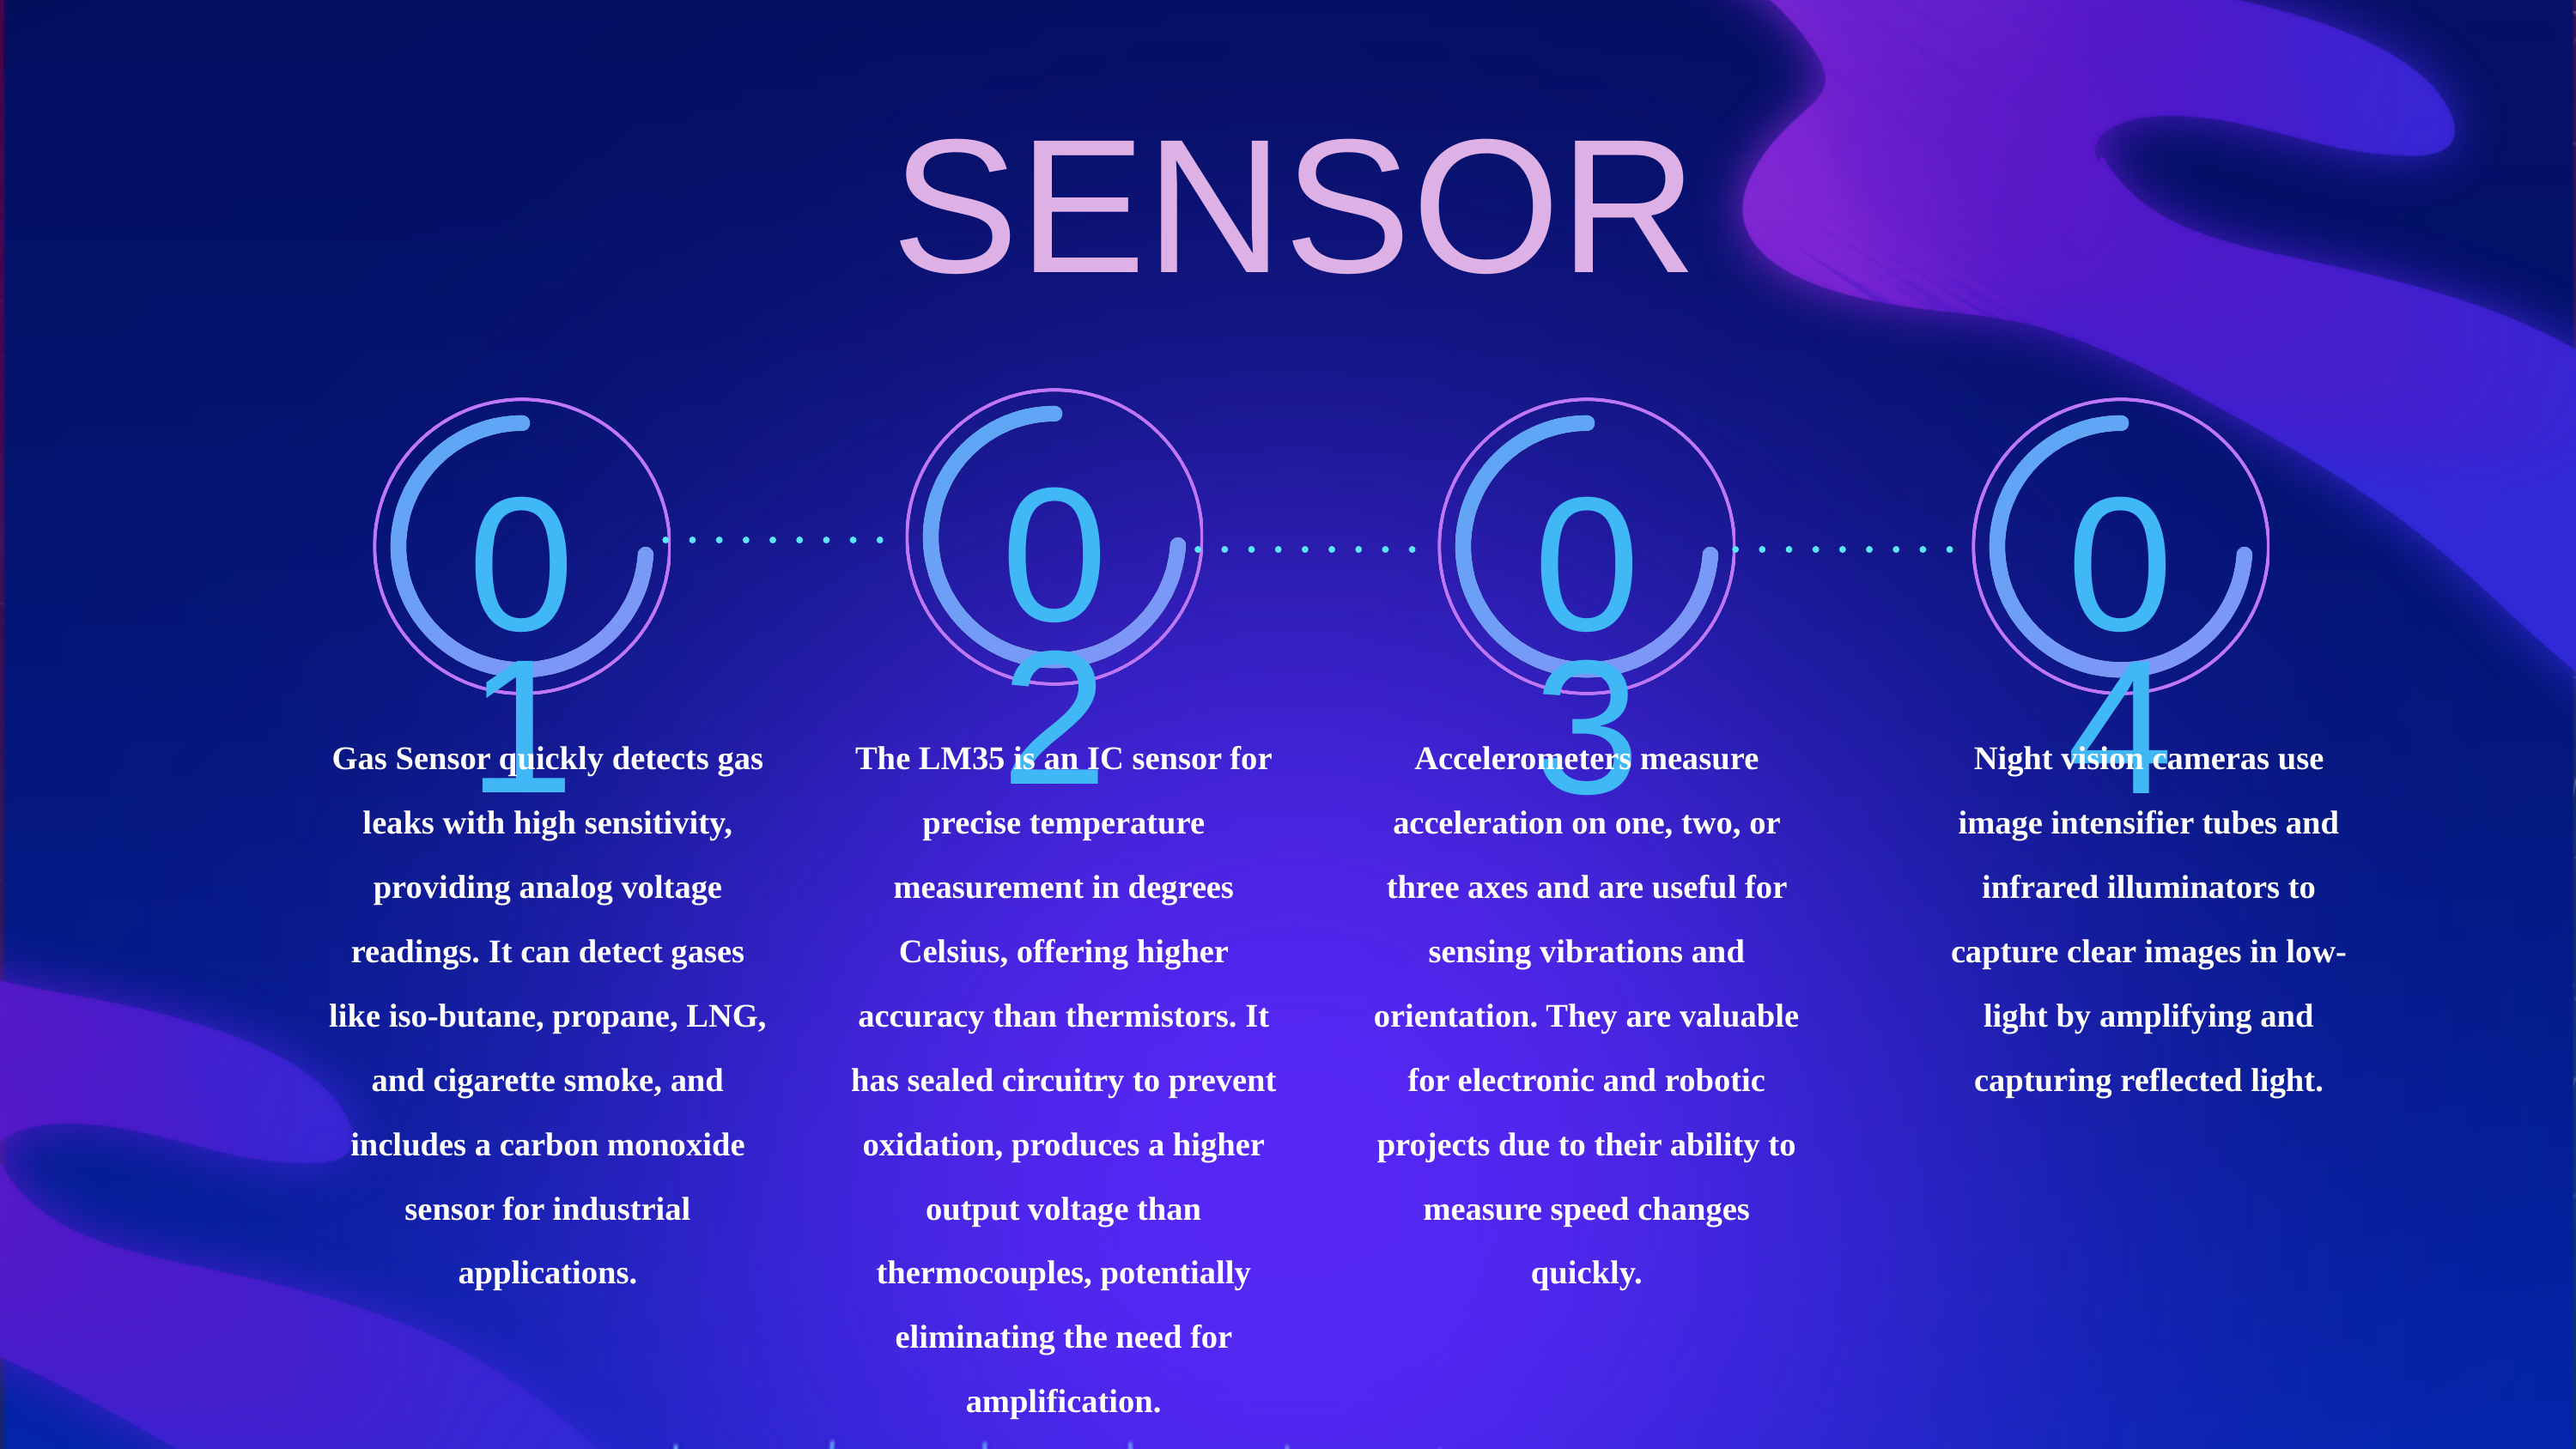

SENSOR

02
01
03
04

Gas Sensor quickly detects gas leaks with high sensitivity, providing analog voltage readings. It can detect gases like iso-butane, propane, LNG, and cigarette smoke, and includes a carbon monoxide sensor for industrial applications.
The LM35 is an IC sensor for precise temperature measurement in degrees Celsius, offering higher accuracy than thermistors. It has sealed circuitry to prevent oxidation, produces a higher output voltage than thermocouples, potentially eliminating the need for amplification.
Accelerometers measure acceleration on one, two, or three axes and are useful for sensing vibrations and orientation. They are valuable for electronic and robotic projects due to their ability to measure speed changes quickly.
Night vision cameras use image intensifier tubes and infrared illuminators to capture clear images in low-light by amplifying and capturing reflected light.